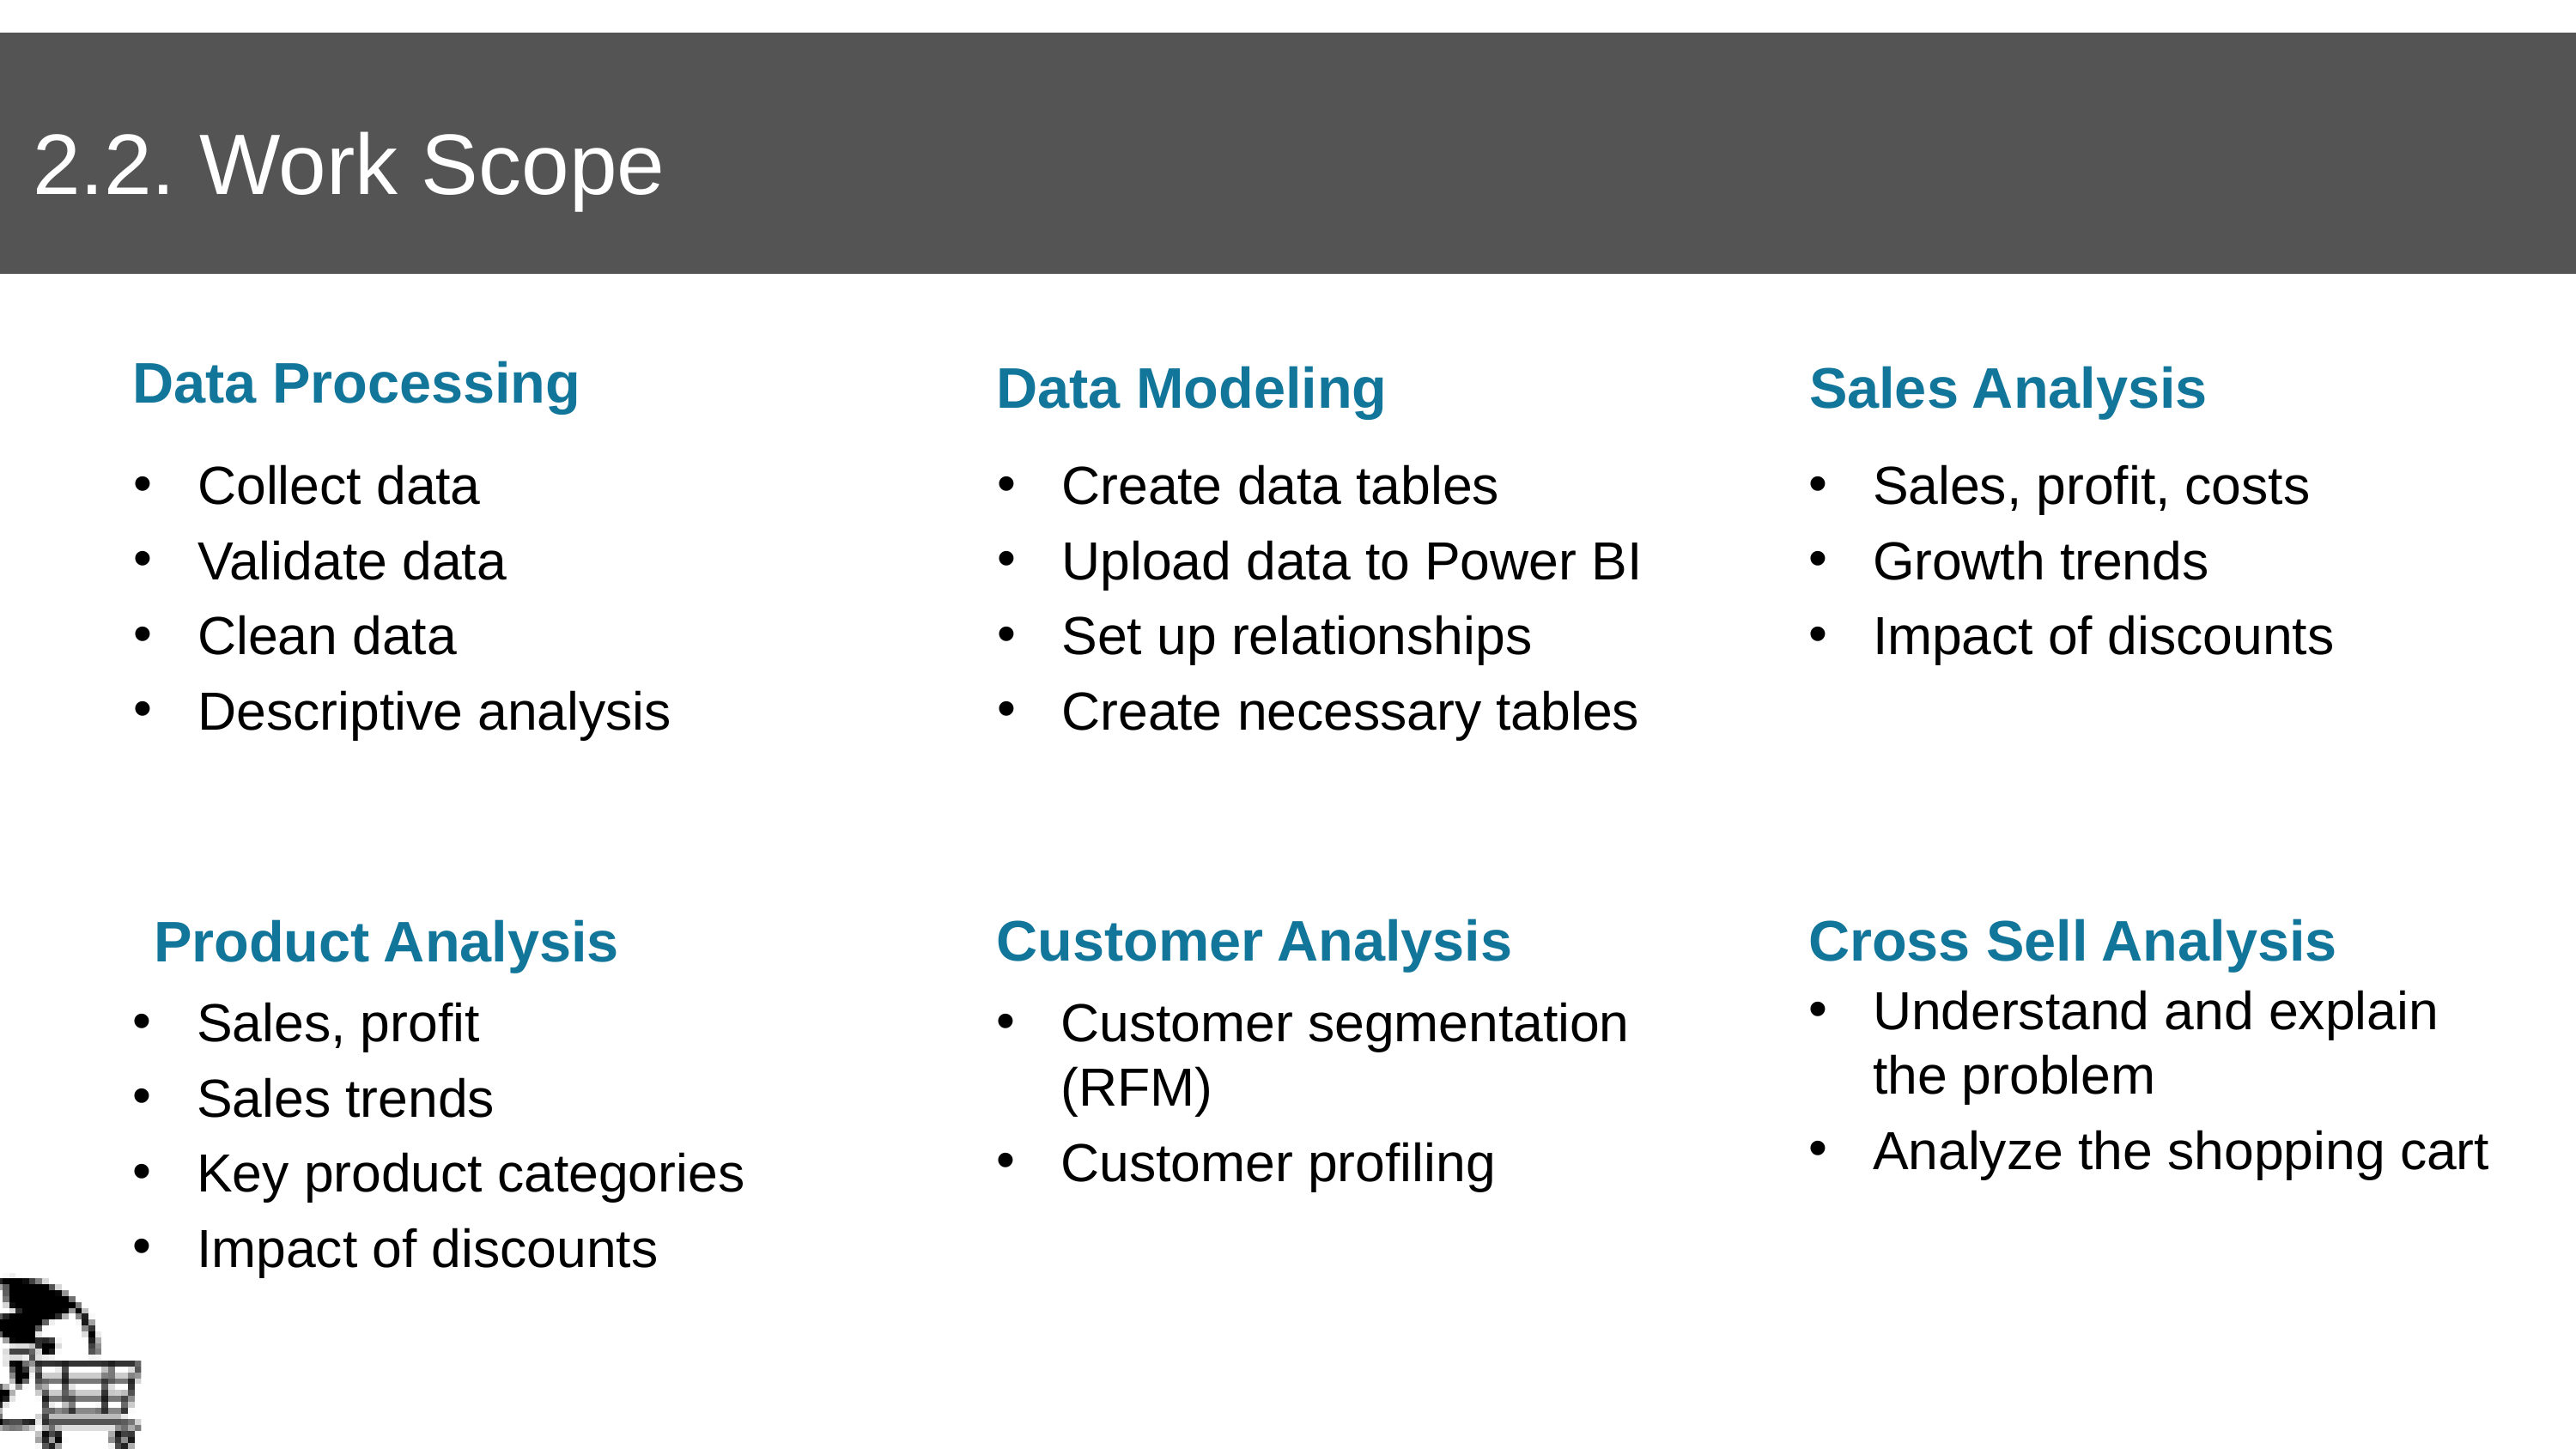

2.2. Work Scope
Data Processing
Data Modeling

Sales Analysis

Collect data
Validate data
Clean data
Descriptive analysis
Create data tables
Upload data to Power BI
Set up relationships
Create necessary tables
Sales, profit, costs
Growth trends
Impact of discounts
Customer Analysis
Cross Sell Analysis
Product Analysis
Understand and explain the problem
Analyze the shopping cart
Sales, profit
Sales trends
Key product categories
Impact of discounts
Customer segmentation (RFM)
Customer profiling